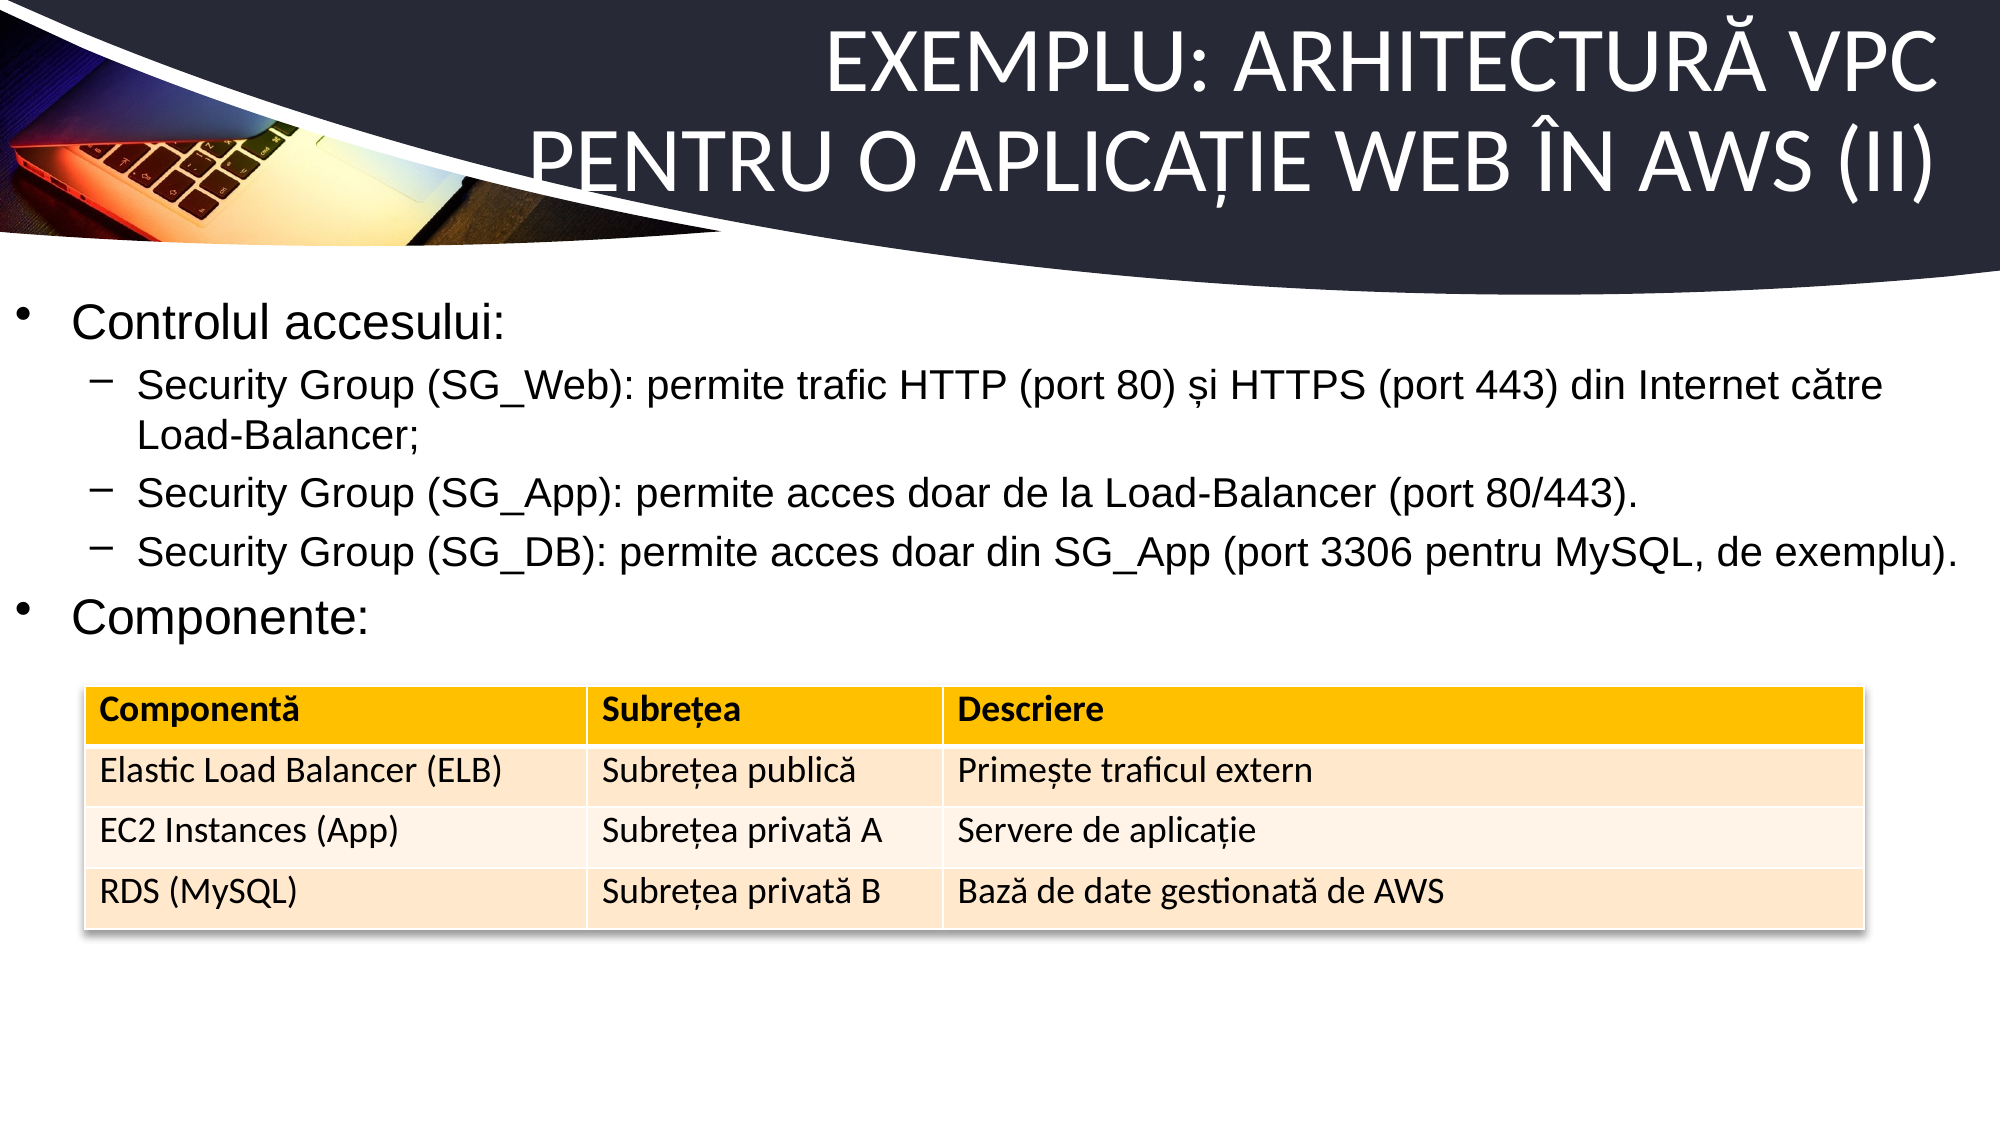

# Exemplu: Arhitectură VPC pentru o aplicație web în AWS (II)
Controlul accesului:
Security Group (SG_Web): permite trafic HTTP (port 80) și HTTPS (port 443) din Internet către Load-Balancer;
Security Group (SG_App): permite acces doar de la Load-Balancer (port 80/443).
Security Group (SG_DB): permite acces doar din SG_App (port 3306 pentru MySQL, de exemplu).
Componente:

| Componentă | Subrețea | Descriere |
| --- | --- | --- |
| Elastic Load Balancer (ELB) | Subrețea publică | Primește traficul extern |
| EC2 Instances (App) | Subrețea privată A | Servere de aplicație |
| RDS (MySQL) | Subrețea privată B | Bază de date gestionată de AWS |